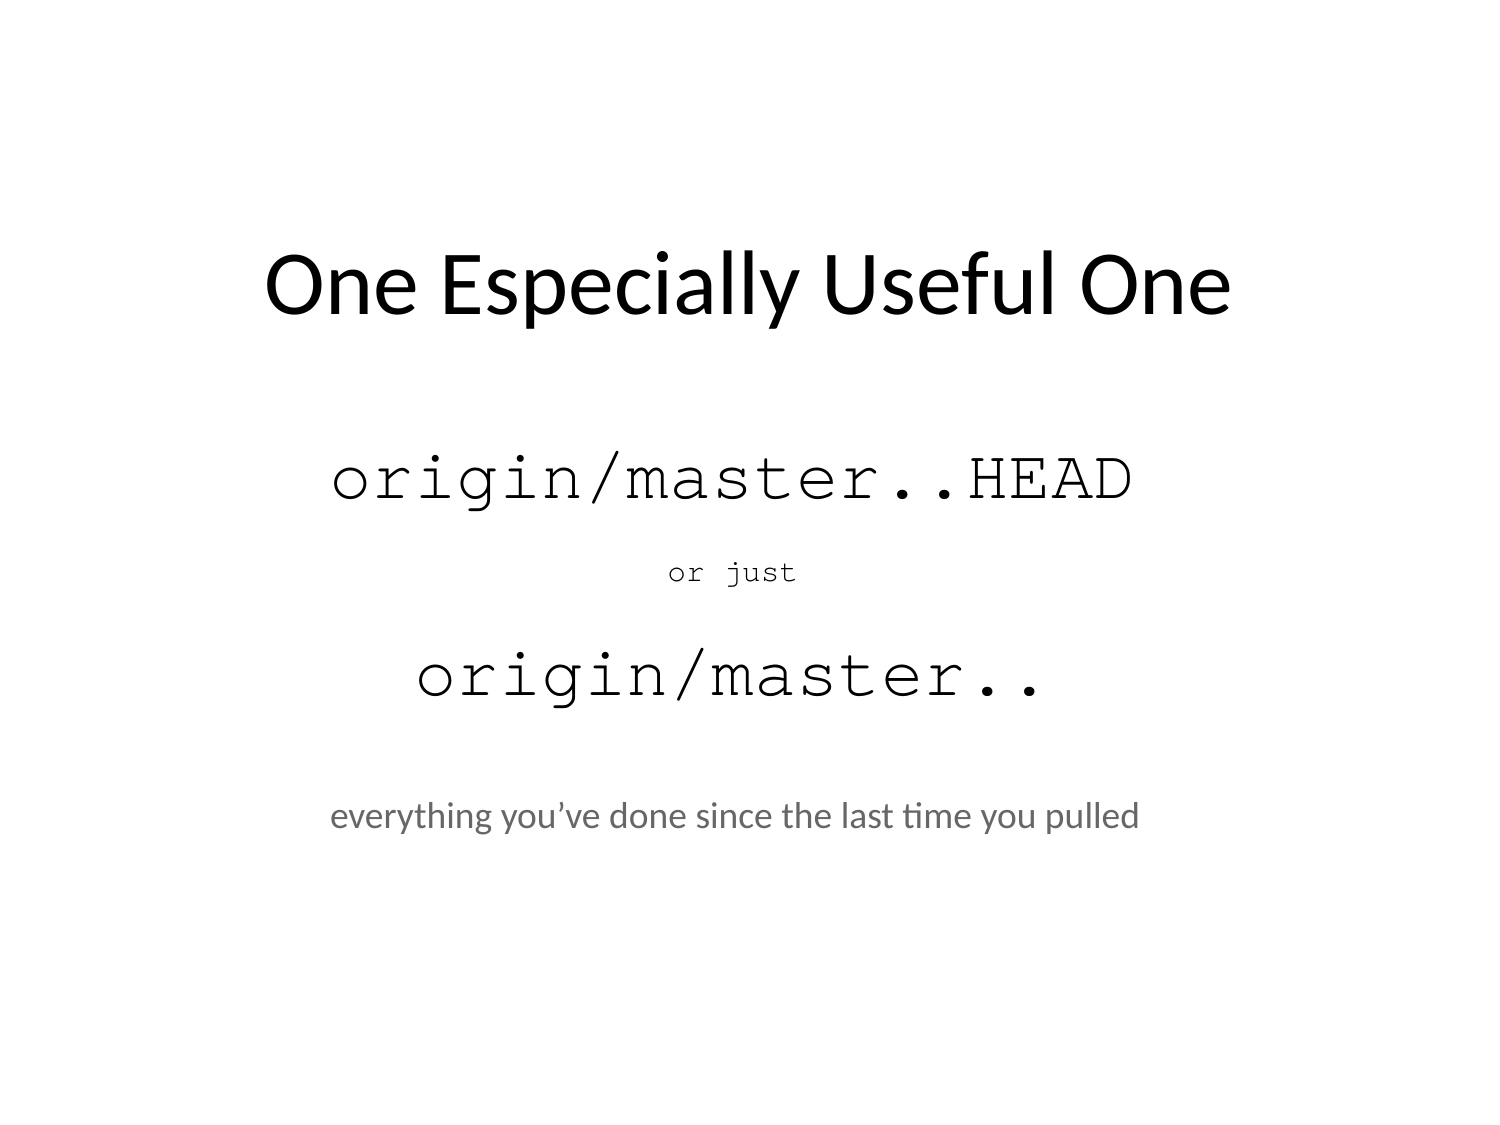

# One Especially Useful One
origin/master..HEAD

or just

origin/master..
everything you’ve done since the last time you pulled